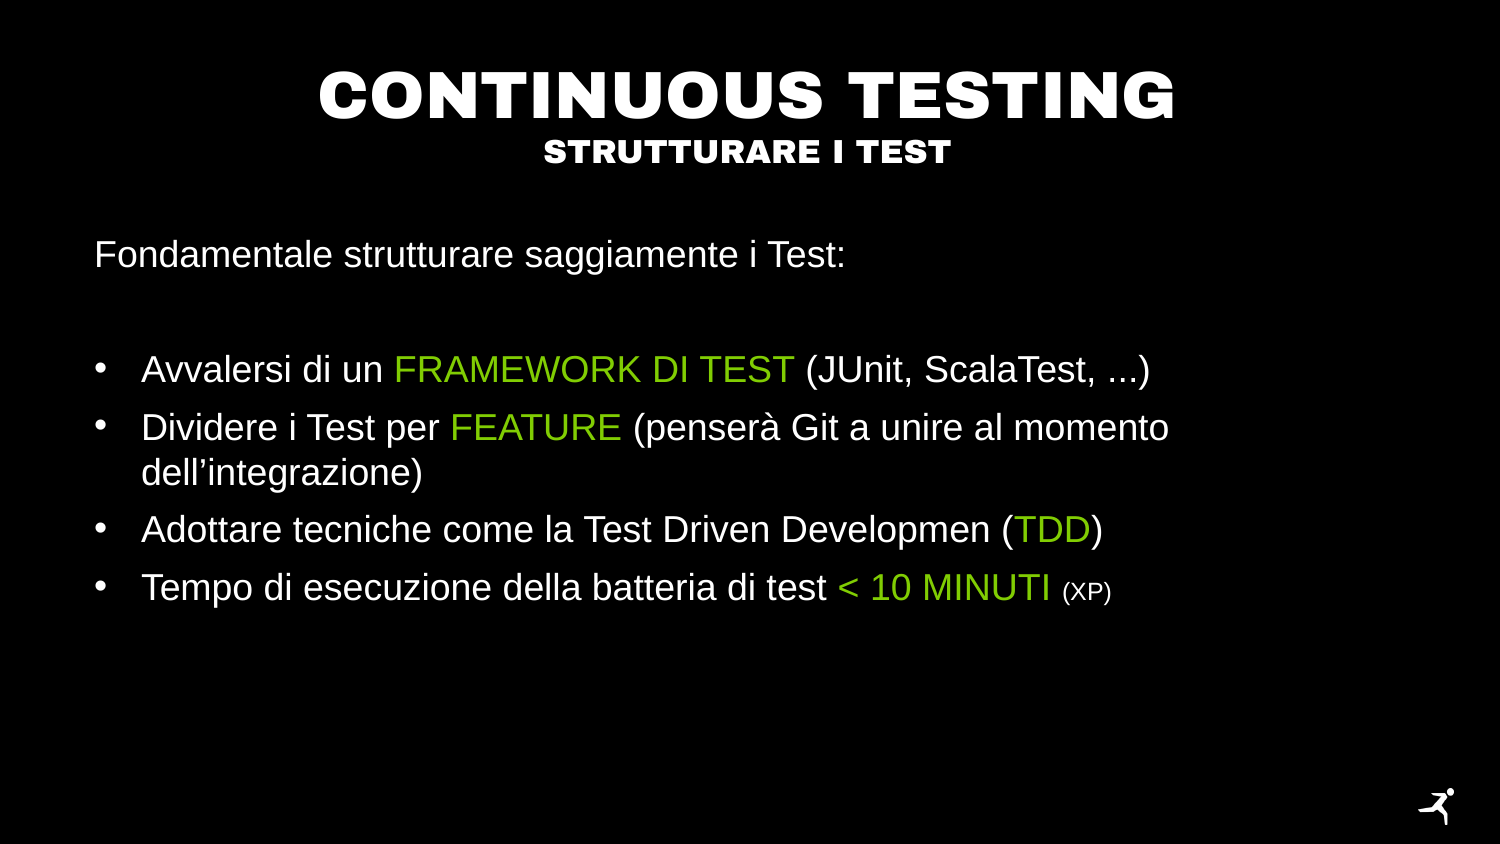

# Continuous testing
Strutturare i test
Fondamentale strutturare saggiamente i Test:

Avvalersi di un Framework di Test (JUnit, ScalaTest, ...)
Dividere i Test per Feature (penserà Git a unire al momento dell’integrazione)
Adottare tecniche come la Test Driven Developmen (TDD)
Tempo di esecuzione della batteria di test < 10 minuti (XP)